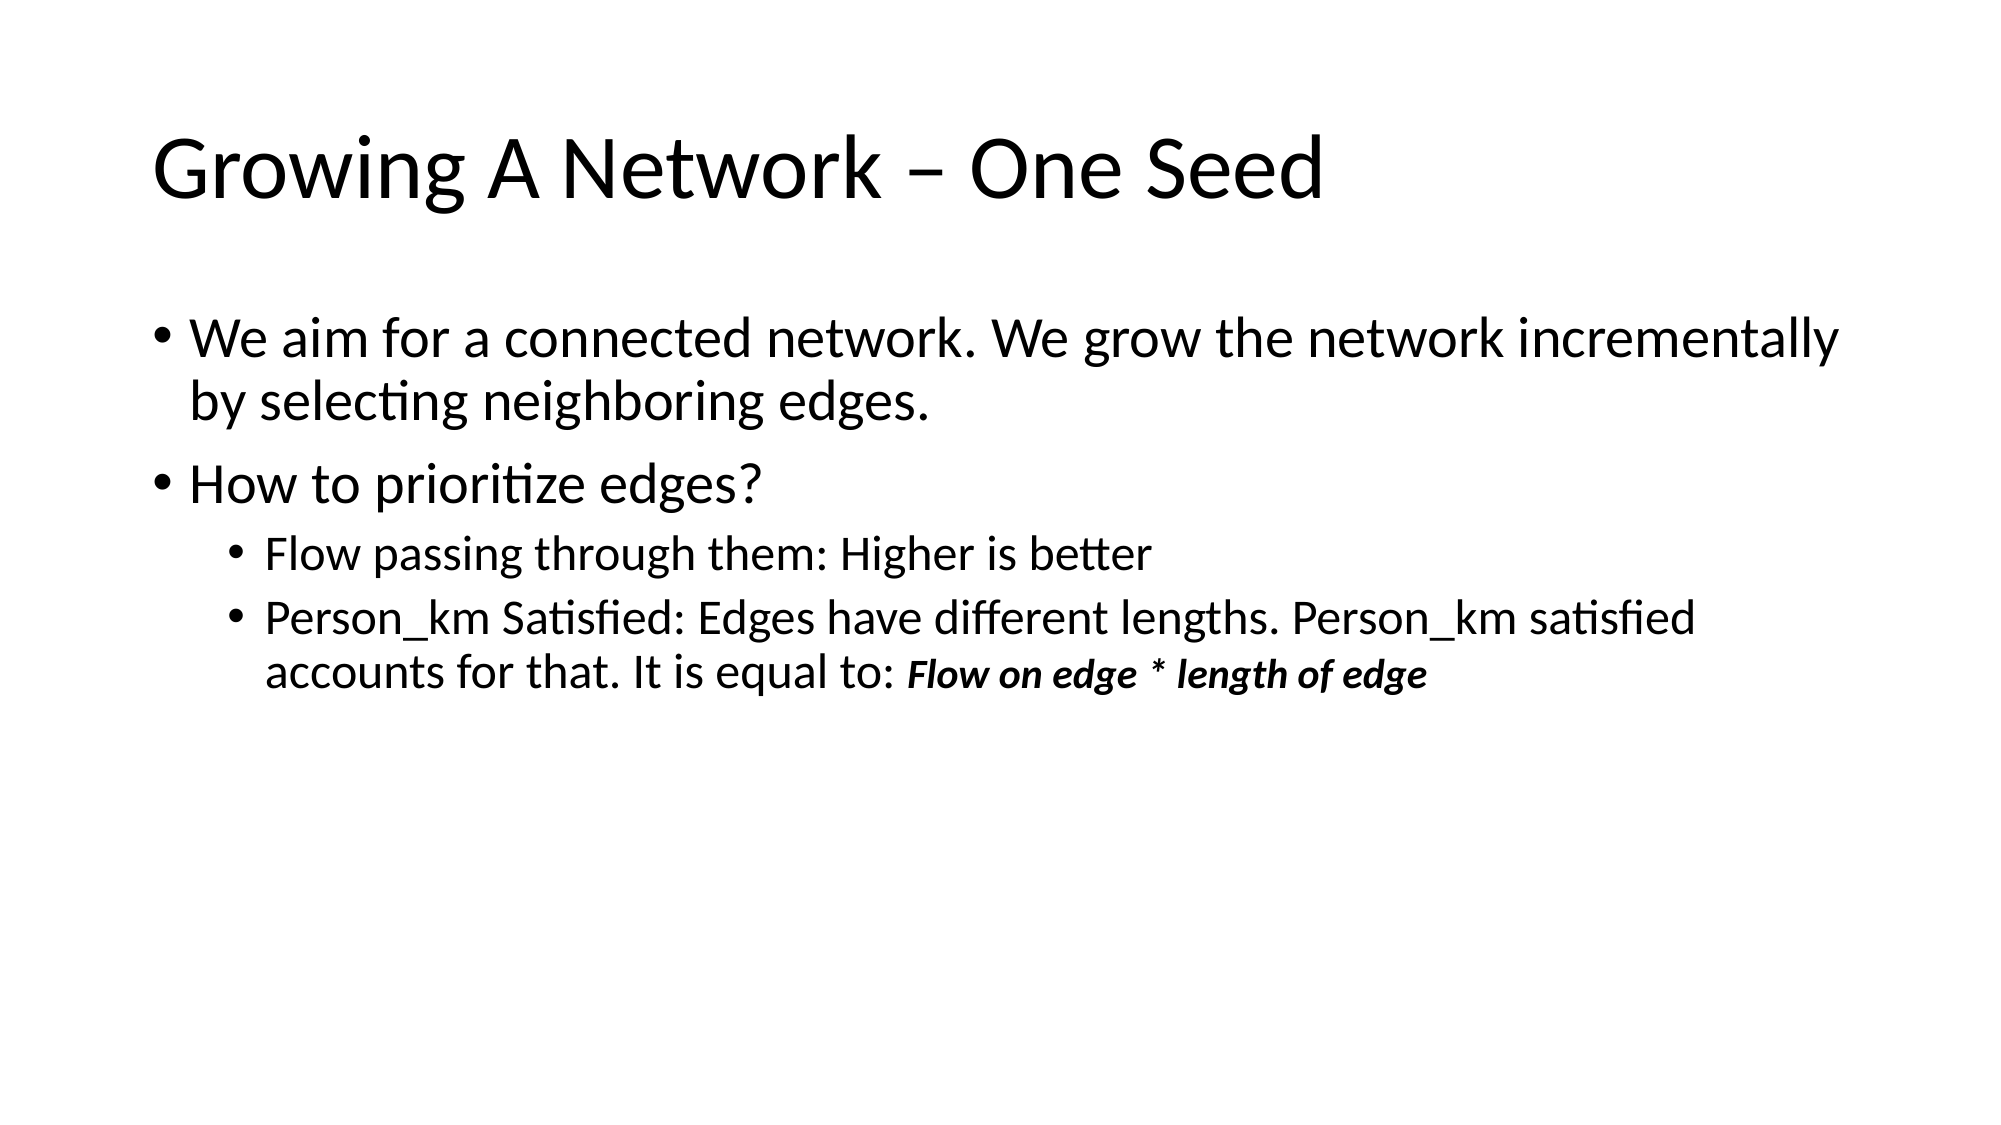

# Growing A Network – One Seed
We aim for a connected network. We grow the network incrementally by selecting neighboring edges.
How to prioritize edges?
Flow passing through them: Higher is better
Person_km Satisfied: Edges have different lengths. Person_km satisfied accounts for that. It is equal to: Flow on edge * length of edge